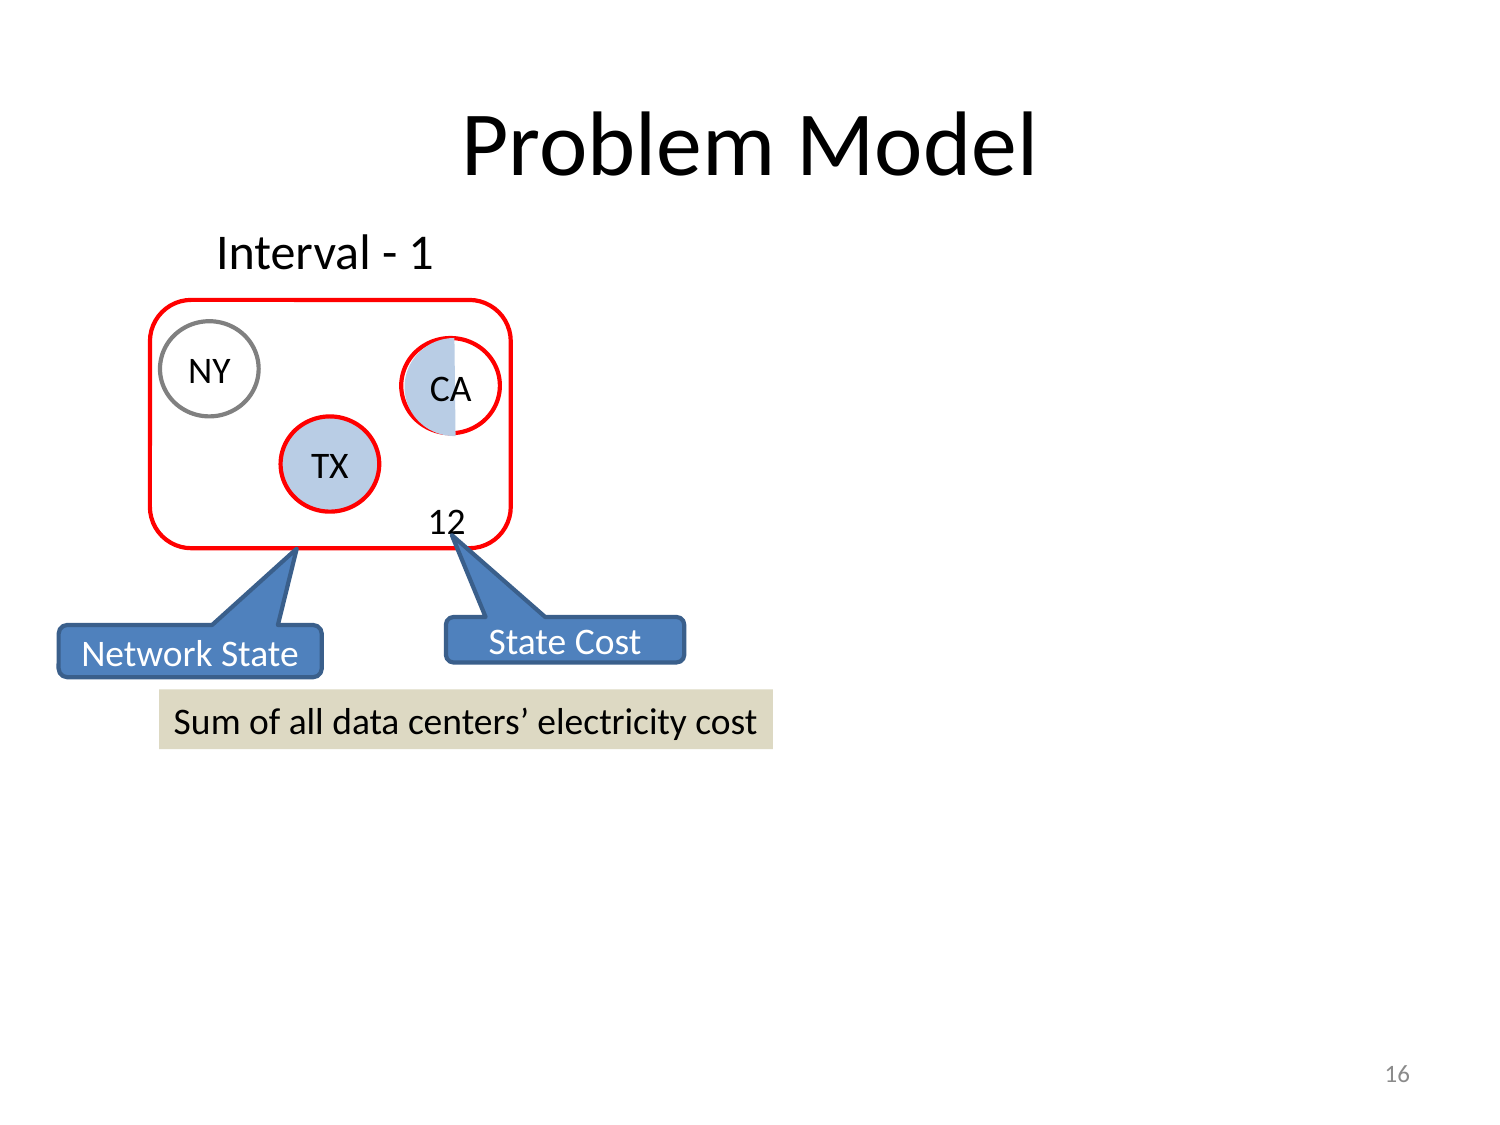

# Problem Model
Interval - 1

NY

CA
TX
12
State Cost
Network State
Sum of all data centers’ electricity cost
16